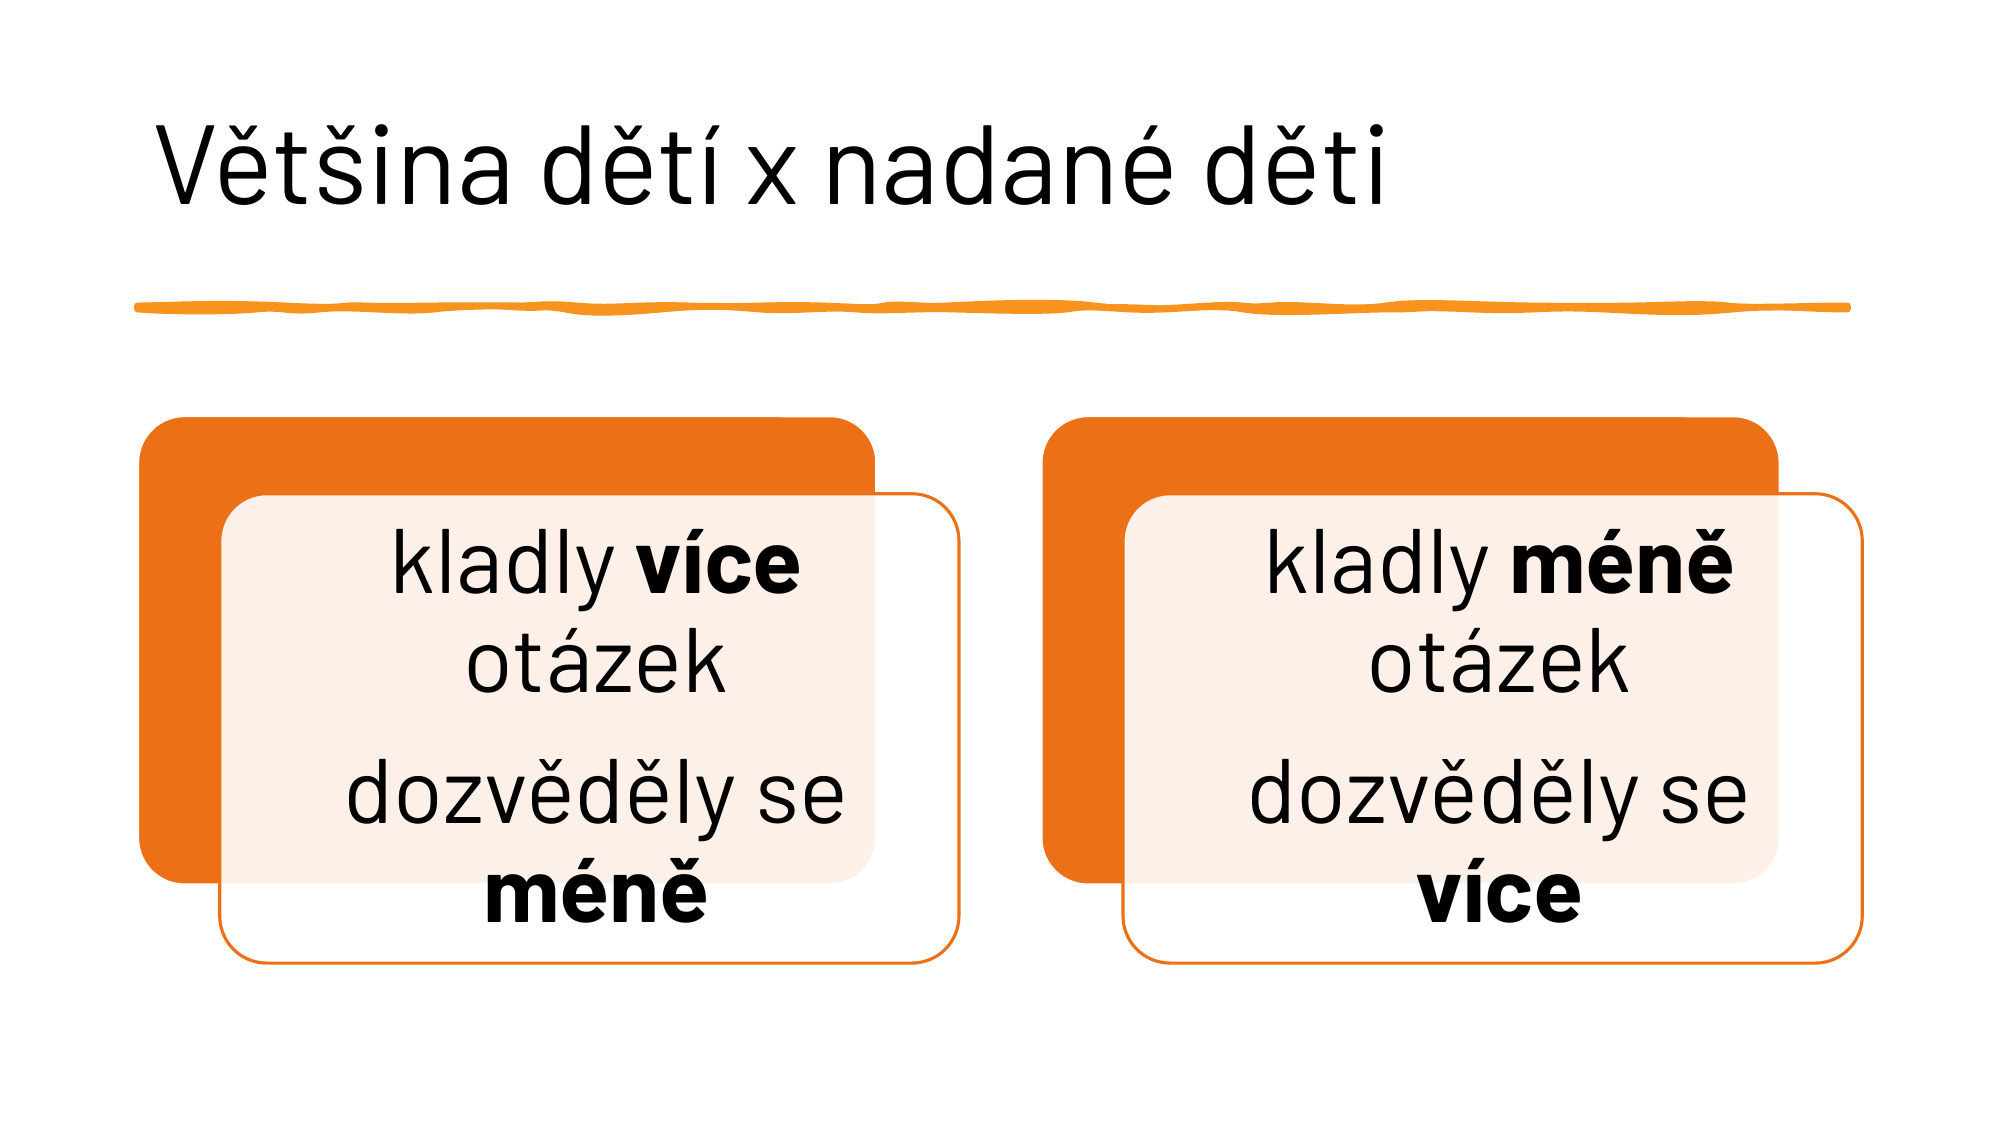

# Většina dětí x nadané děti

kladly více otázek
dozvěděly se méně
kladly méně otázek
dozvěděly se více